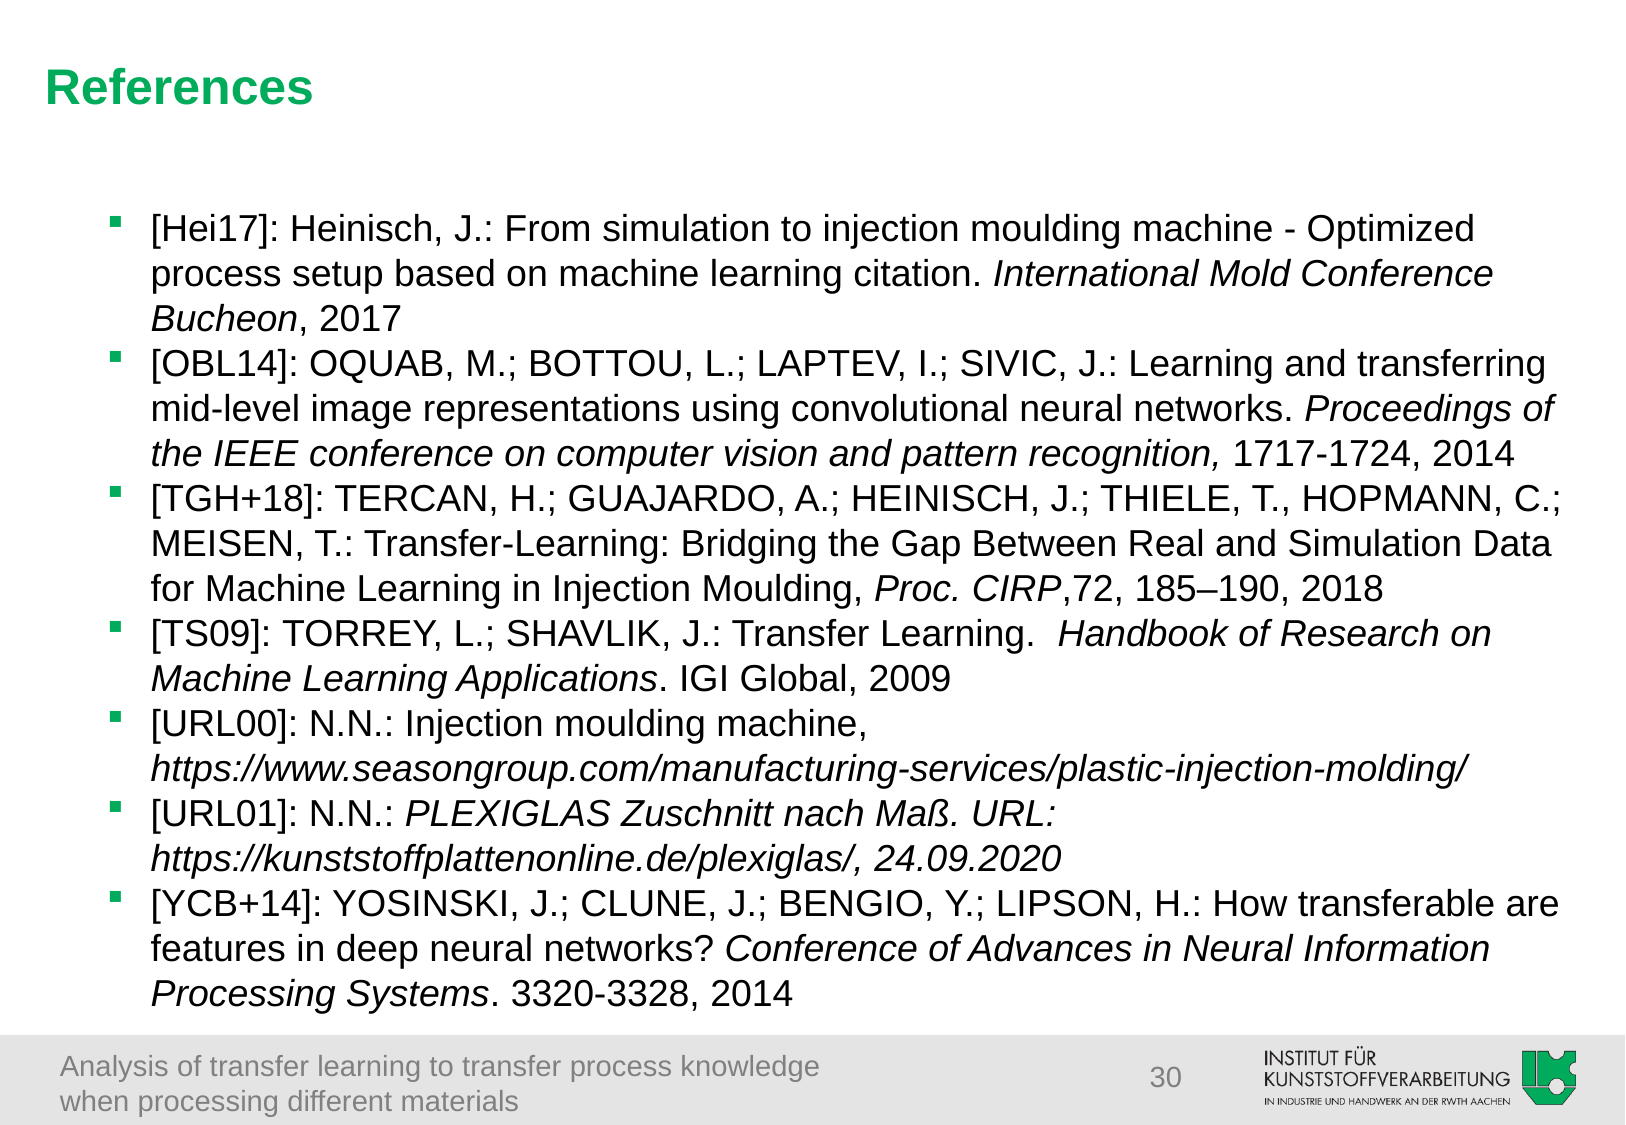

# References
[Hei17]: Heinisch, J.: From simulation to injection moulding machine - Optimized process setup based on machine learning citation. International Mold Conference Bucheon, 2017
[OBL14]: OQUAB, M.; BOTTOU, L.; LAPTEV, I.; SIVIC, J.: Learning and transferring mid-level image representations using convolutional neural networks. Proceedings of the IEEE conference on computer vision and pattern recognition, 1717-1724, 2014
[TGH+18]: TERCAN, H.; GUAJARDO, A.; HEINISCH, J.; THIELE, T., HOPMANN, C.; MEISEN, T.: Transfer-Learning: Bridging the Gap Between Real and Simulation Data for Machine Learning in Injection Moulding, Proc. CIRP,72, 185–190, 2018
[TS09]: TORREY, L.; SHAVLIK, J.: Transfer Learning.  Handbook of Research on Machine Learning Applications. IGI Global, 2009
[URL00]: N.N.: Injection moulding machine, https://www.seasongroup.com/manufacturing-services/plastic-injection-molding/
[URL01]: N.N.: PLEXIGLAS Zuschnitt nach Maß. URL: https://kunststoffplattenonline.de/plexiglas/, 24.09.2020
[YCB+14]: YOSINSKI, J.; CLUNE, J.; BENGIO, Y.; LIPSON, H.: How transferable are features in deep neural networks? Conference of Advances in Neural Information Processing Systems. 3320-3328, 2014
30